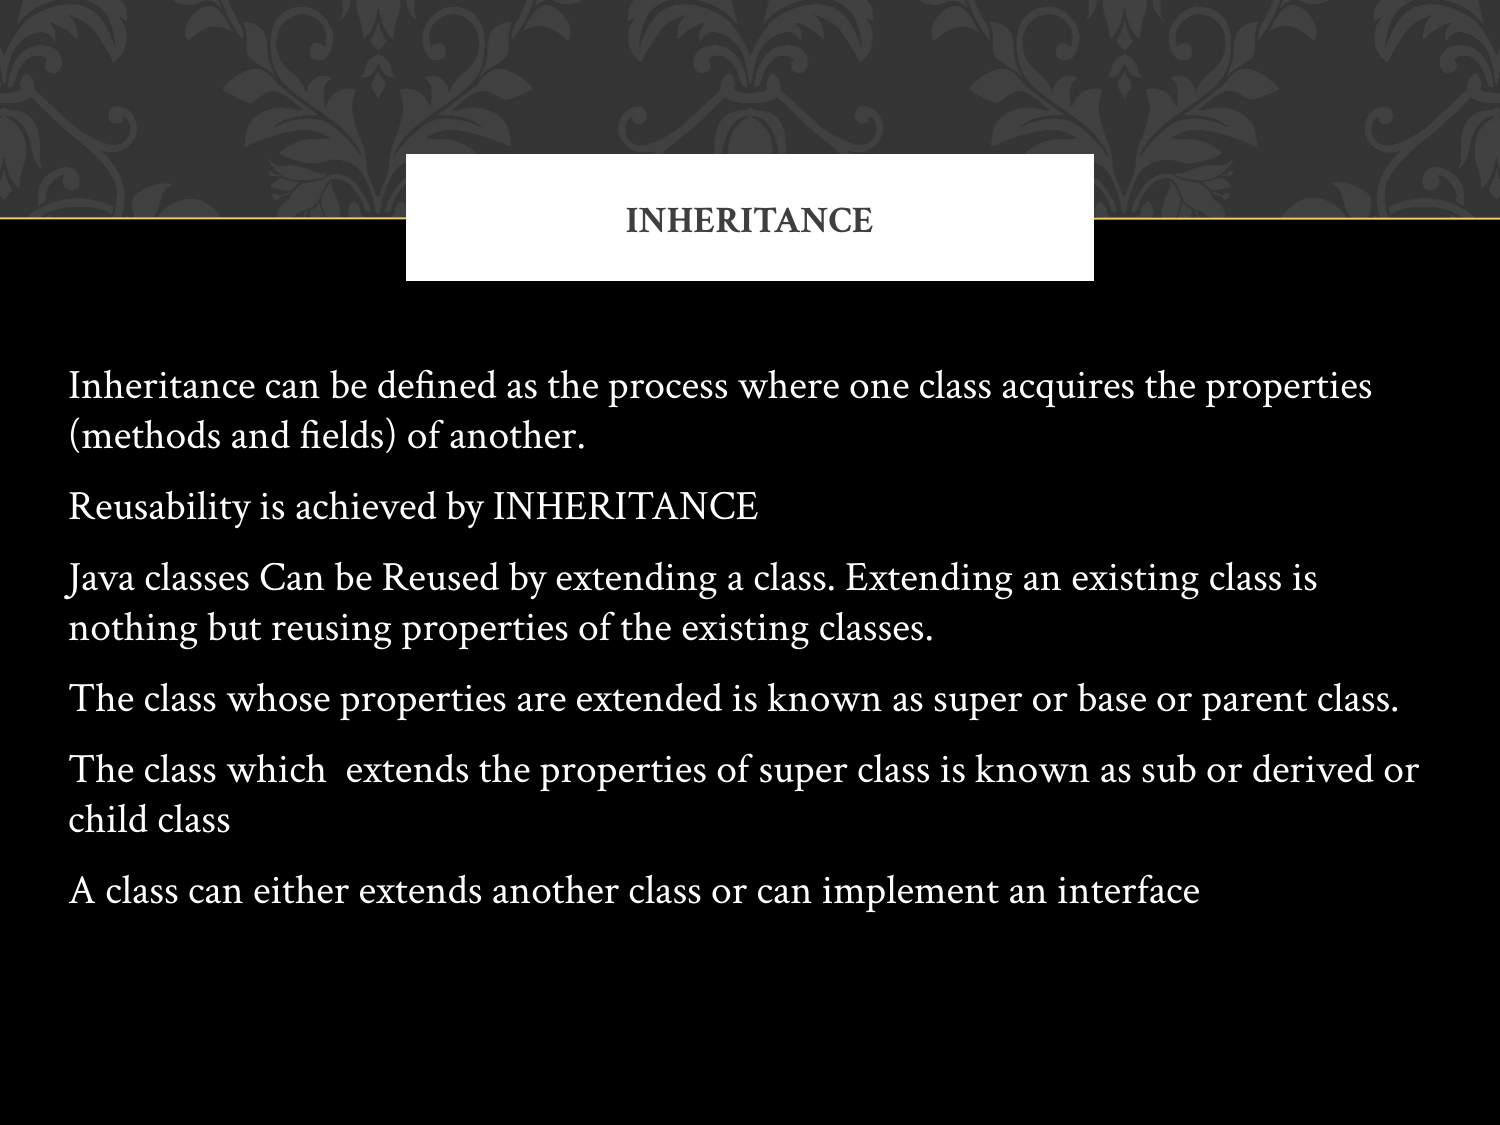

# INHERITANCE

Inheritance can be defined as the process where one class acquires the properties (methods and fields) of another.
Reusability is achieved by INHERITANCE
Java classes Can be Reused by extending a class. Extending an existing class is nothing but reusing properties of the existing classes.
The class whose properties are extended is known as super or base or parent class.
The class which  extends the properties of super class is known as sub or derived or child class
A class can either extends another class or can implement an interface